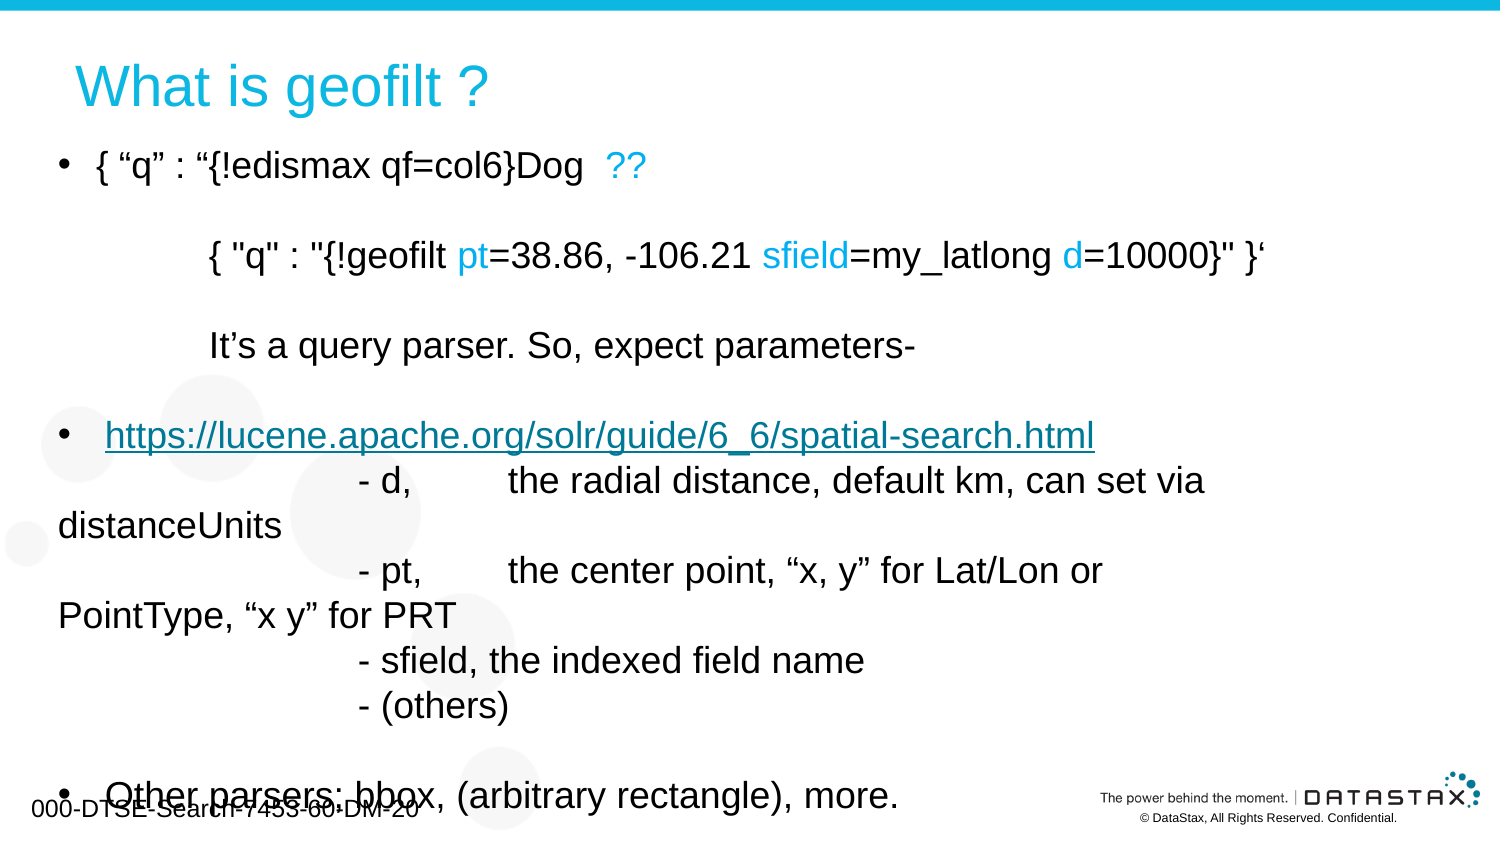

# What is geofilt ?
{ “q” : “{!edismax qf=col6}Dog  ??

	{ "q" : "{!geofilt pt=38.86, -106.21 sfield=my_latlong d=10000}" }‘

	It’s a query parser. So, expect parameters-

https://lucene.apache.org/solr/guide/6_6/spatial-search.html
		- d, 	the radial distance, default km, can set via distanceUnits
		- pt, 	the center point, “x, y” for Lat/Lon or PointType, “x y” for PRT
		- sfield, the indexed field name
		- (others)

Other parsers; bbox, (arbitrary rectangle), more.

000-DTSE-Search-7453-60-DM-20
© DataStax, All Rights Reserved. Confidential.